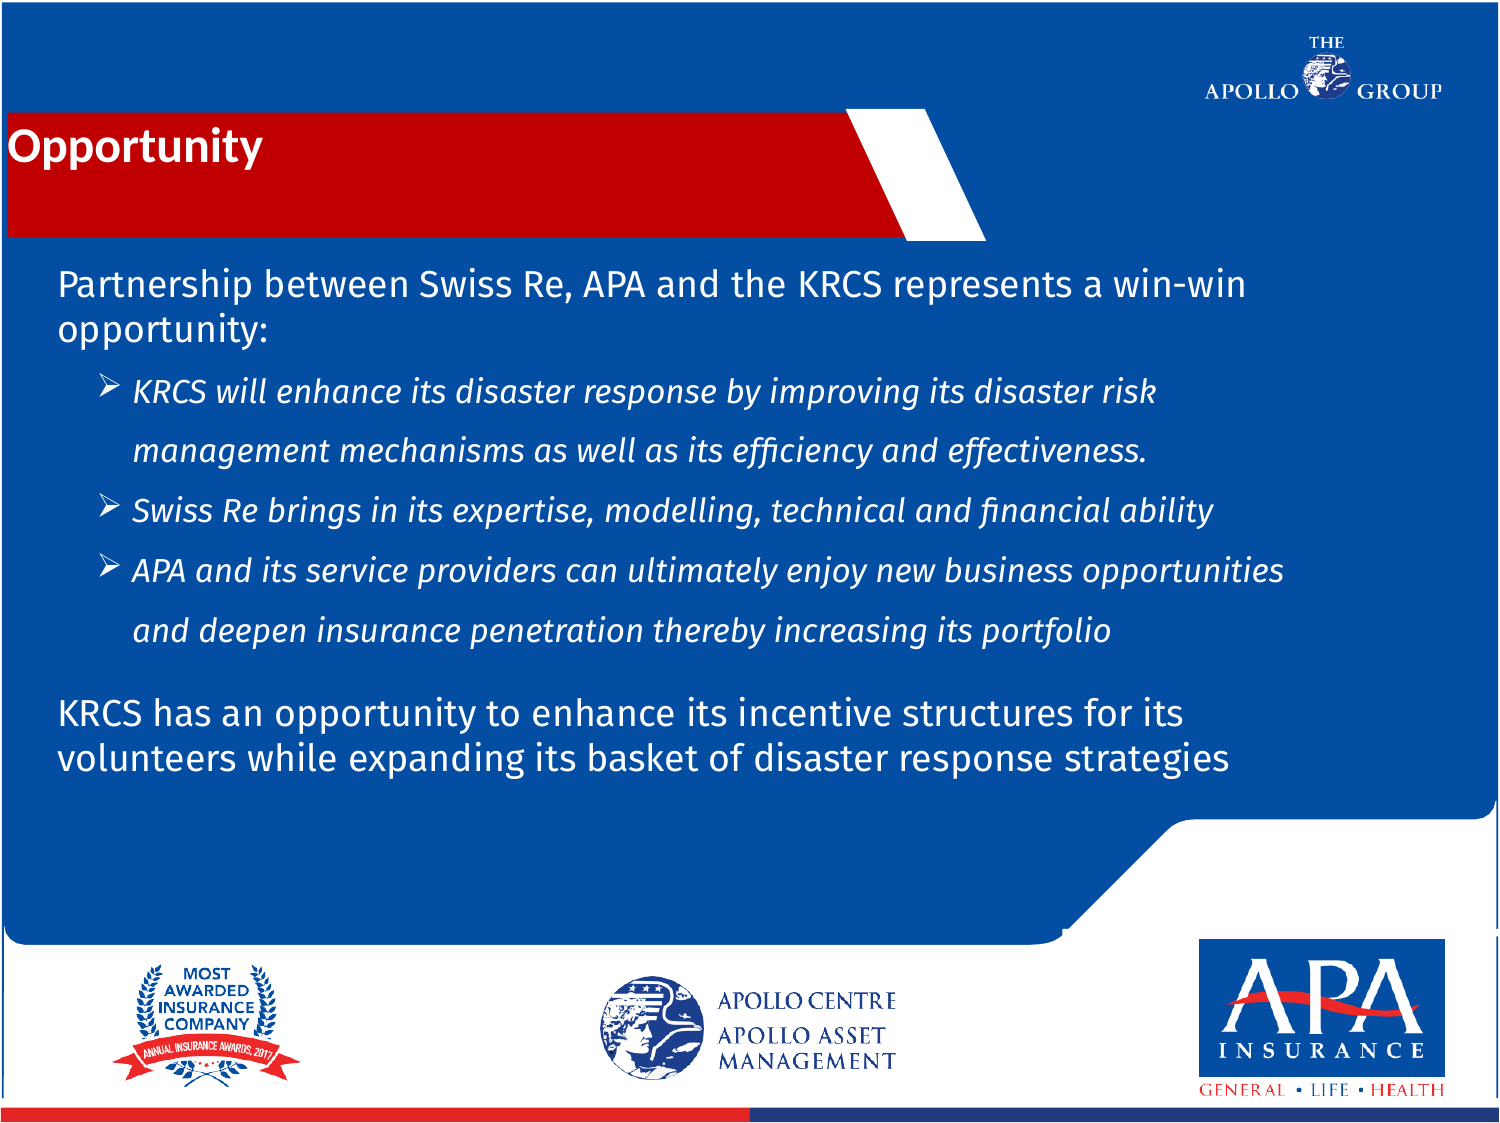

Opportunity
Partnership between Swiss Re, APA and the KRCS represents a win-win opportunity:
KRCS will enhance its disaster response by improving its disaster risk management mechanisms as well as its efficiency and effectiveness.
Swiss Re brings in its expertise, modelling, technical and financial ability
APA and its service providers can ultimately enjoy new business opportunities and deepen insurance penetration thereby increasing its portfolio

KRCS has an opportunity to enhance its incentive structures for its volunteers while expanding its basket of disaster response strategies